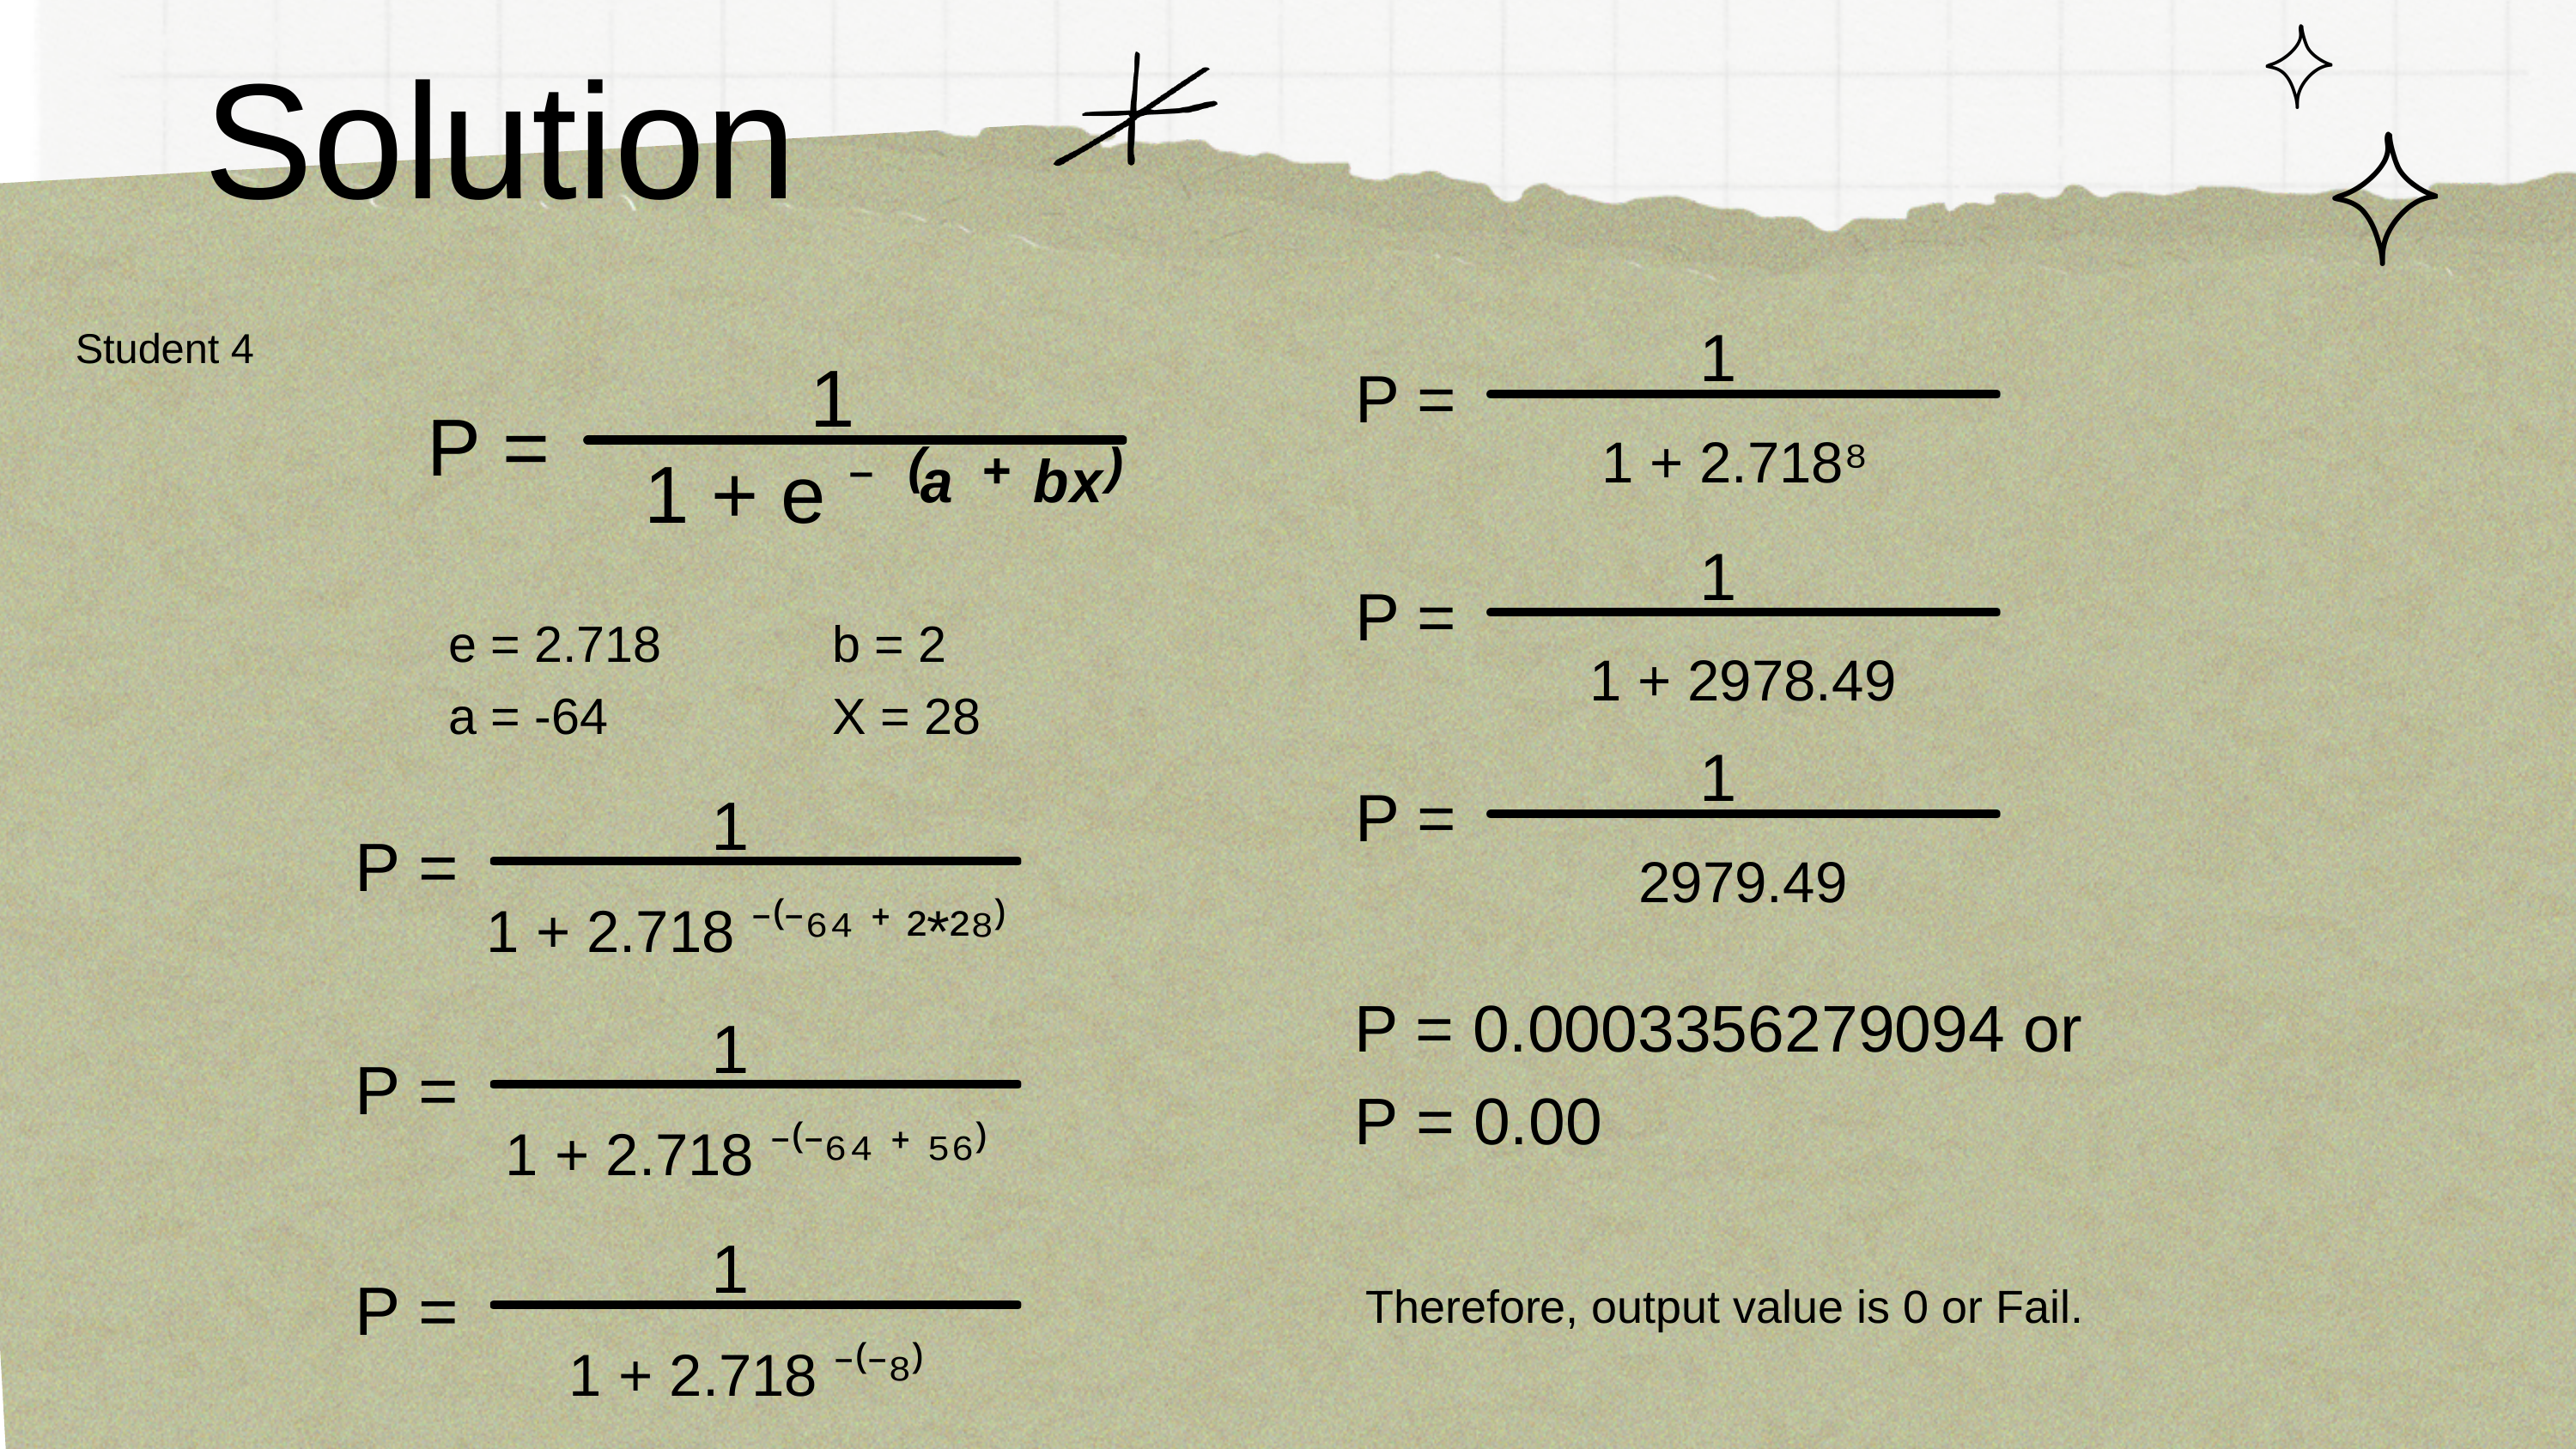

Solution

Student 4
1
P =
1 + e ⁻ ⁽ᵃ ⁺ ᵇˣ⁾

e = 2.718
a = -64
b = 2
X = 28
1
P =

1 + 2.718⁸
1
P =

1 + 2978.49
1
P =

2979.49
P = 0.0003356279094 or
P = 0.00
1
P =

1 + 2.718 ⁻⁽⁻⁶⁴ ⁺ ²*²⁸⁾
1
P =

1 + 2.718 ⁻⁽⁻⁶⁴ ⁺ ⁵⁶⁾
1
P =

1 + 2.718 ⁻⁽⁻⁸⁾

Therefore, output value is 0 or Fail.